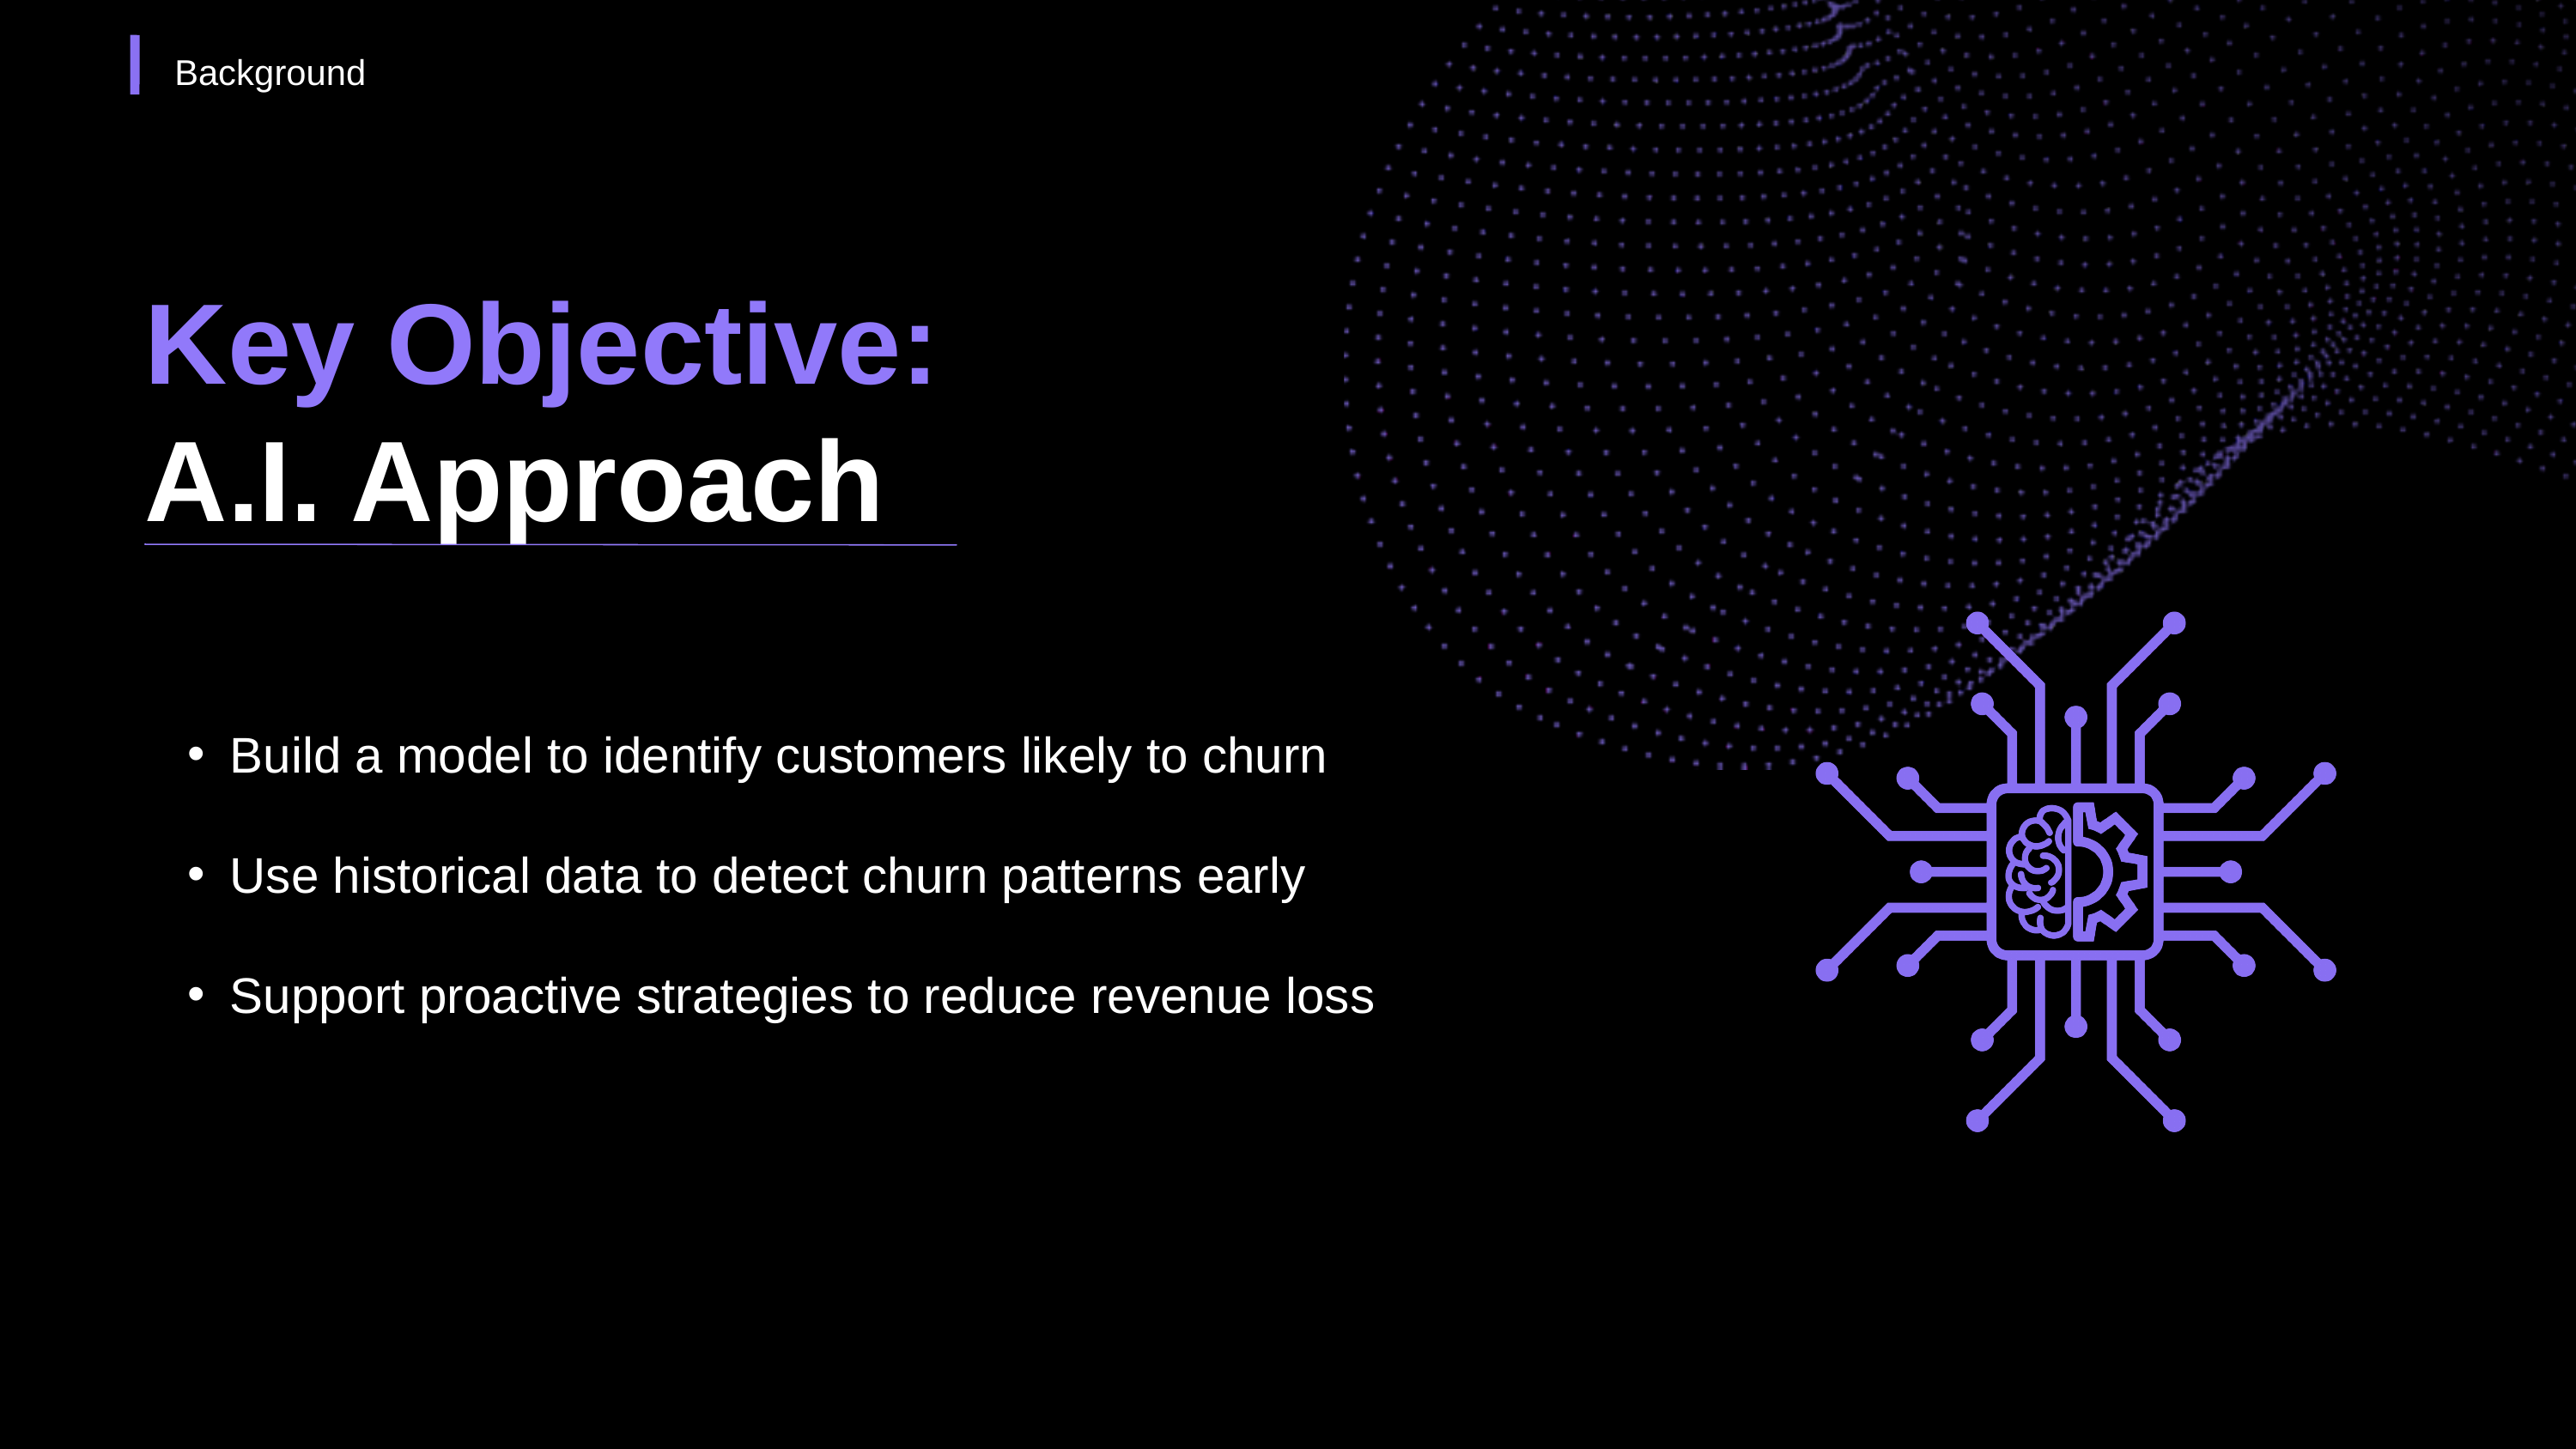

Background
Key Objective:
A.I. Approach

Build a model to identify customers likely to churn

Use historical data to detect churn patterns early

Support proactive strategies to reduce revenue loss